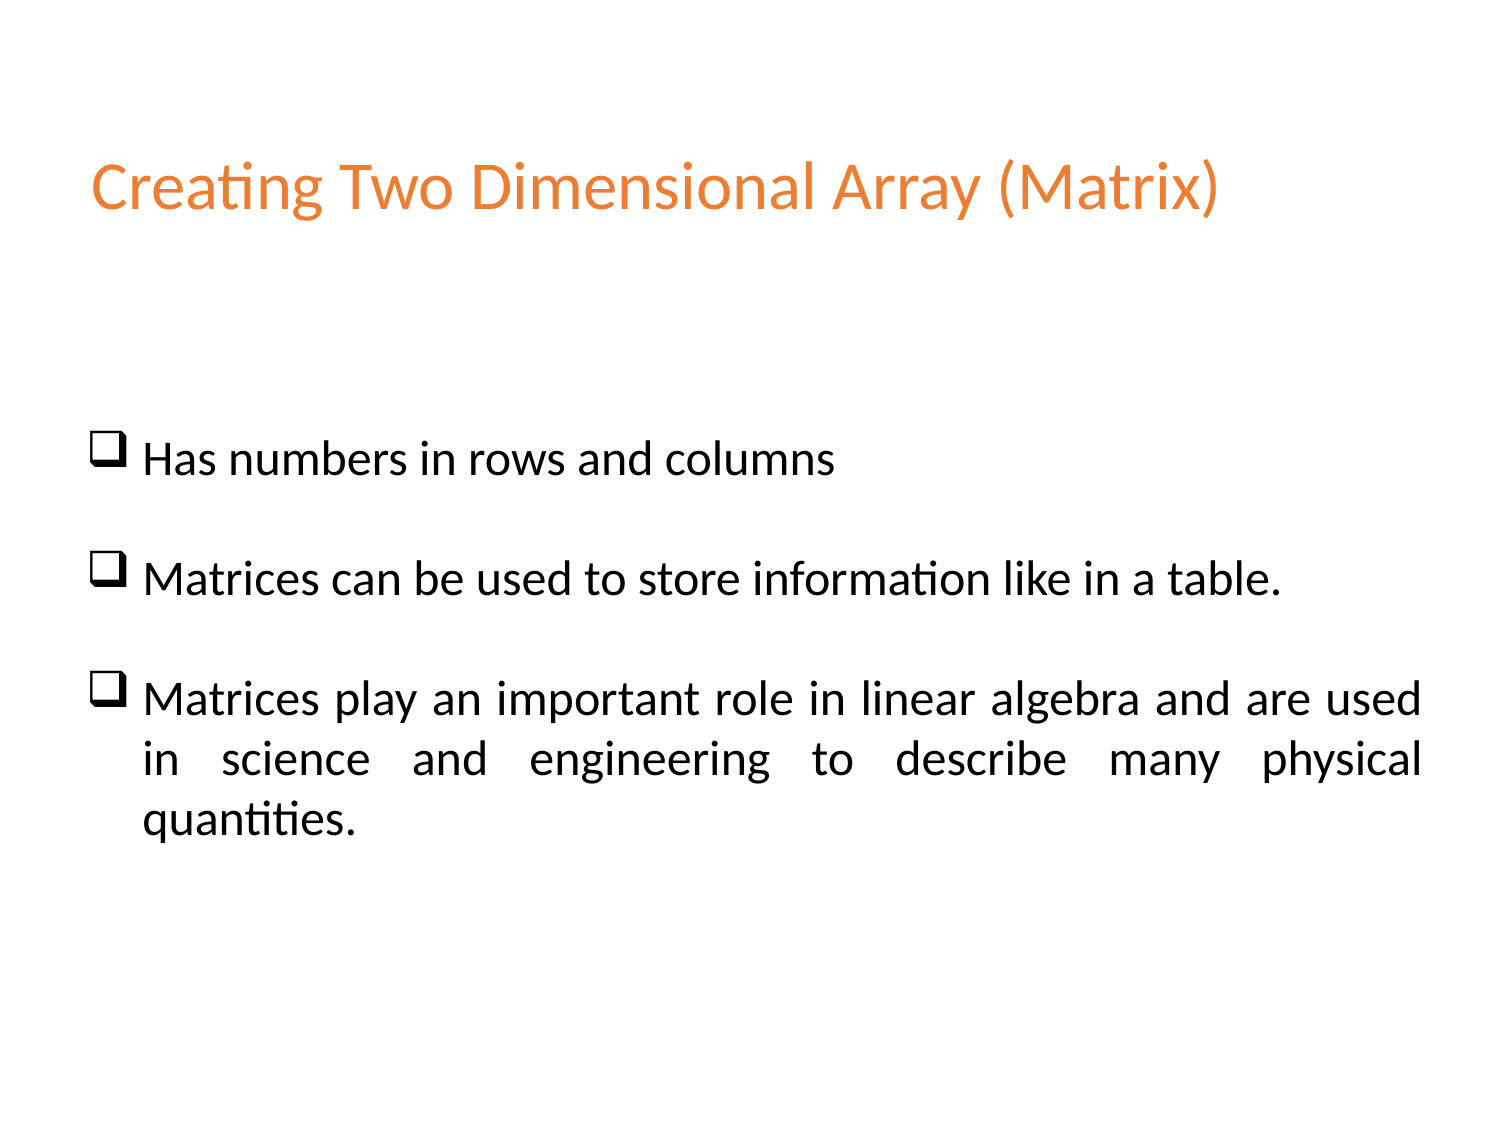

# Creating Two Dimensional Array (Matrix)
Has numbers in rows and columns

Matrices can be used to store information like in a table.

Matrices play an important role in linear algebra and are used in science and engineering to describe many physical quantities.